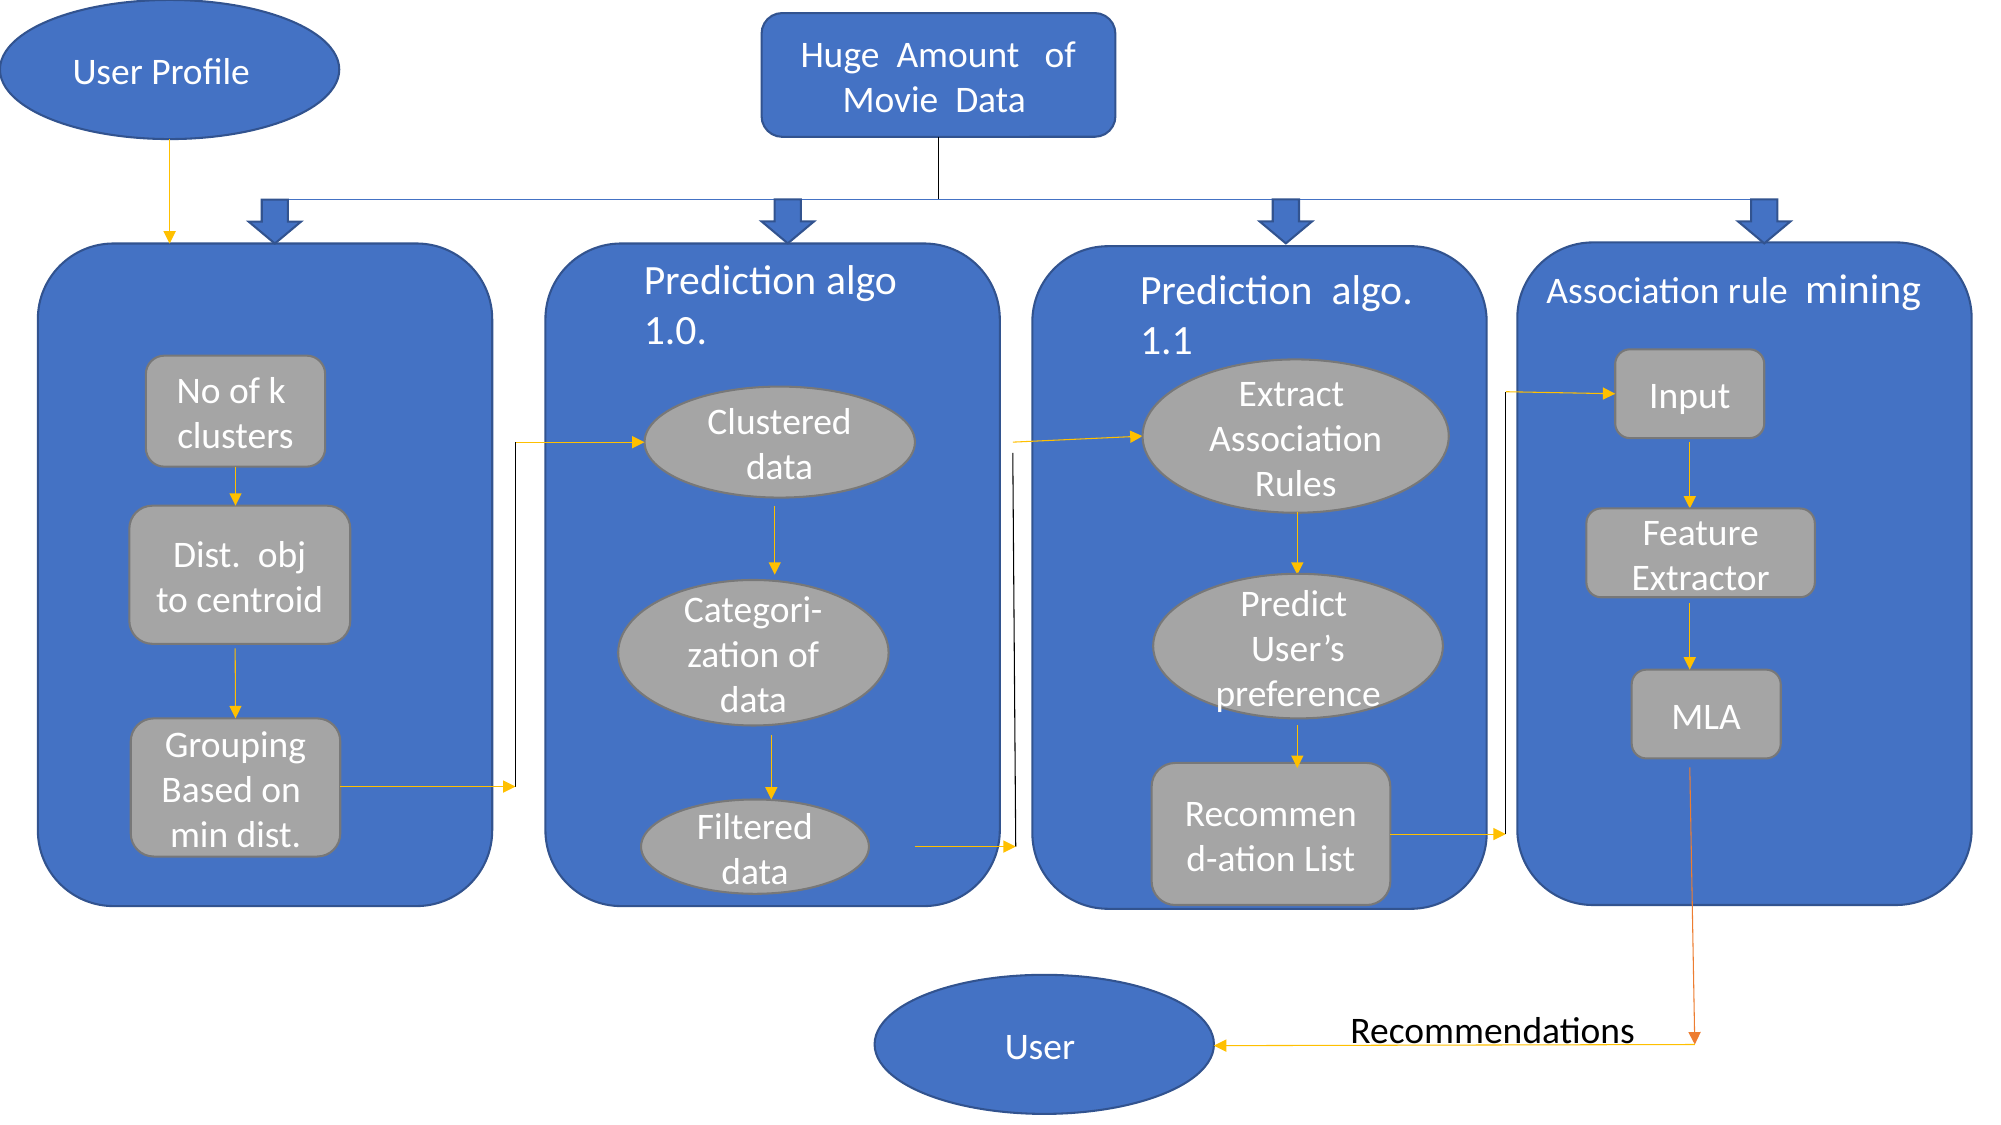

User Profile

Huge  Amount   of Movie  Data

Preprocessing

Prediction algo 1.0.

Association rule  mining
Prediction  algo.
1.1

Input

No of k
clusters

Extract  Association Rules

Clustered
data

Dist.  obj to centroid

Feature Extractor

Predict  User’s preference

Categori-zation of data

MLA
Grouping
Based on  min dist.

Recommend-ation List

Filtereddata

User
Recommendations